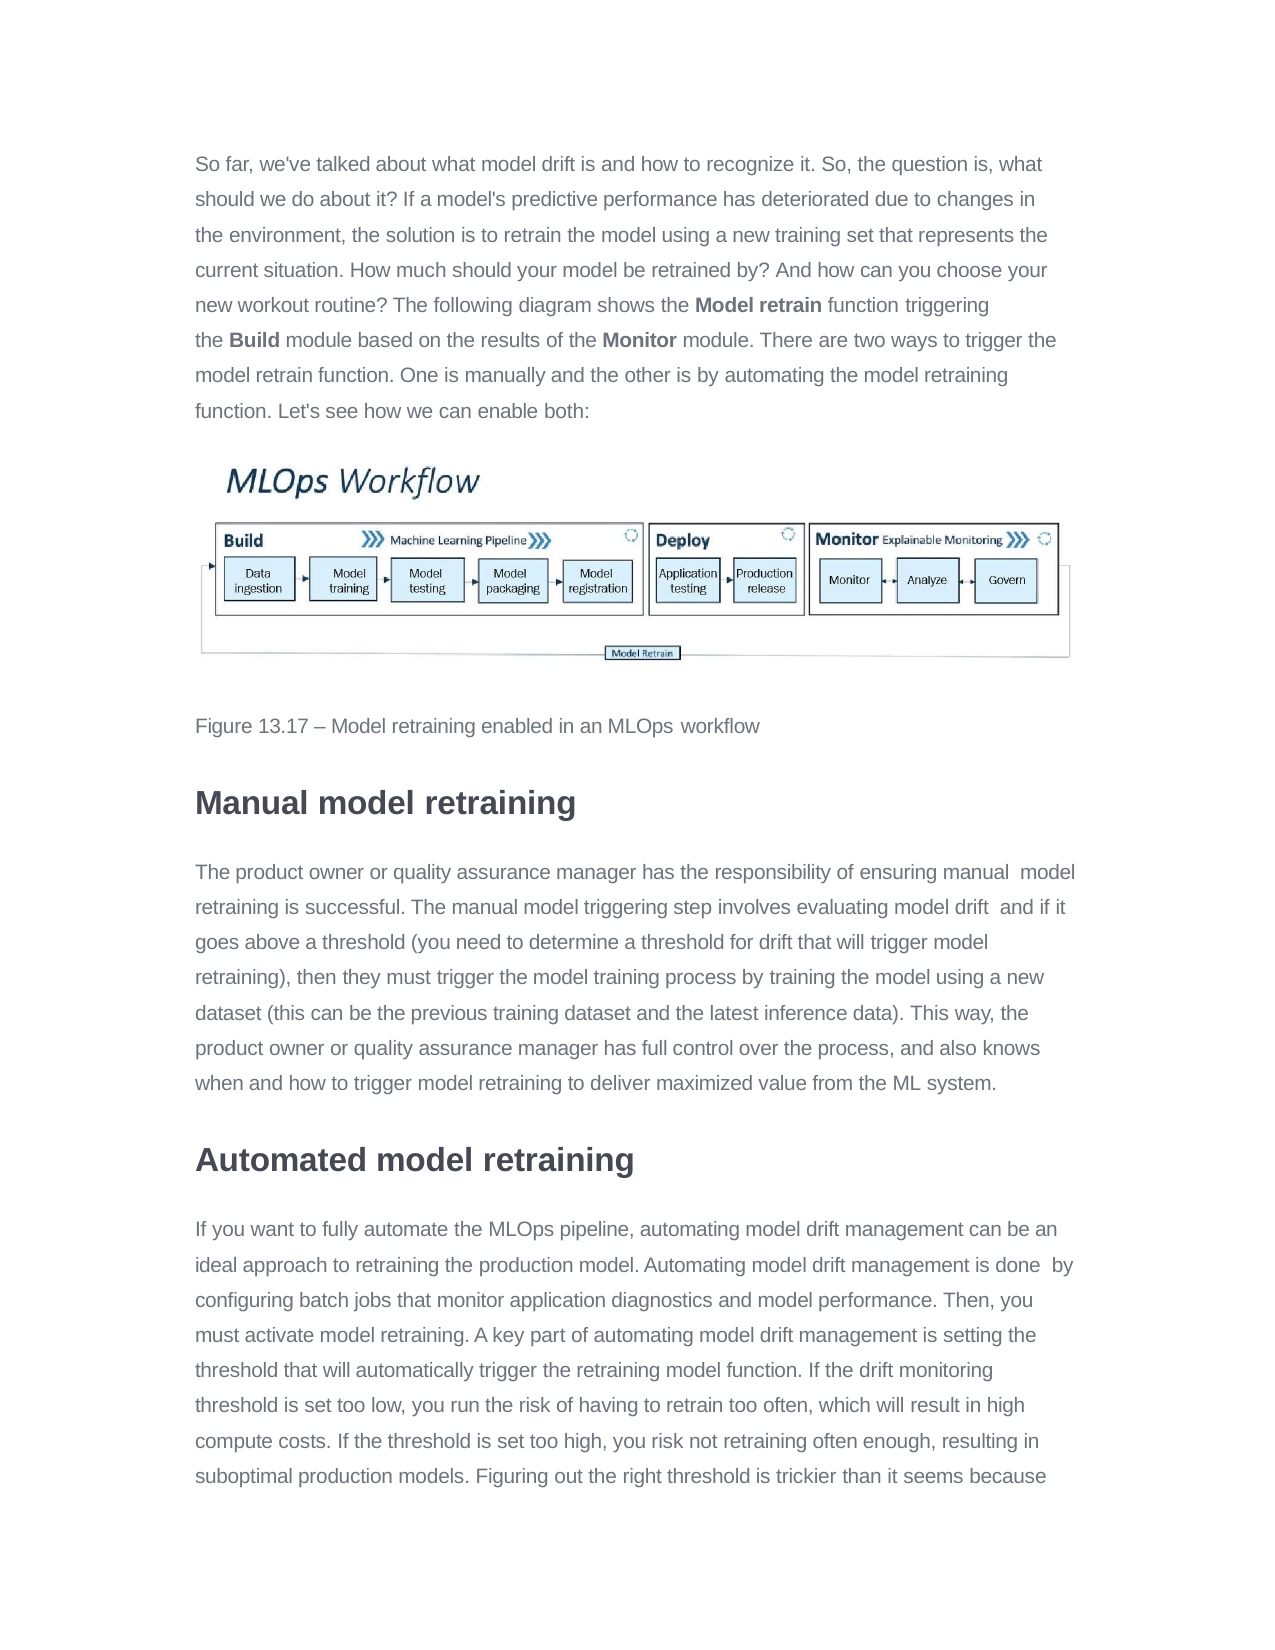

So far, we've talked about what model drift is and how to recognize it. So, the question is, what  should we do about it? If a model's predictive performance has deteriorated due to changes in  the environment, the solution is to retrain the model using a new training set that represents the  current situation. How much should your model be retrained by? And how can you choose your  new workout routine? The following diagram shows the Model retrain function triggering
the Build module based on the results of the Monitor module. There are two ways to trigger the  model retrain function. One is manually and the other is by automating the model retraining  function. Let's see how we can enable both:

Figure 13.17 – Model retraining enabled in an MLOps workflow
Manual model retraining
The product owner or quality assurance manager has the responsibility of ensuring manual  model retraining is successful. The manual model triggering step involves evaluating model drift  and if it goes above a threshold (you need to determine a threshold for drift that will trigger model  retraining), then they must trigger the model training process by training the model using a new  dataset (this can be the previous training dataset and the latest inference data). This way, the  product owner or quality assurance manager has full control over the process, and also knows  when and how to trigger model retraining to deliver maximized value from the ML system.
Automated model retraining
If you want to fully automate the MLOps pipeline, automating model drift management can be an  ideal approach to retraining the production model. Automating model drift management is done  by configuring batch jobs that monitor application diagnostics and model performance. Then, you  must activate model retraining. A key part of automating model drift management is setting the  threshold that will automatically trigger the retraining model function. If the drift monitoring  threshold is set too low, you run the risk of having to retrain too often, which will result in high  compute costs. If the threshold is set too high, you risk not retraining often enough, resulting in  suboptimal production models. Figuring out the right threshold is trickier than it seems because